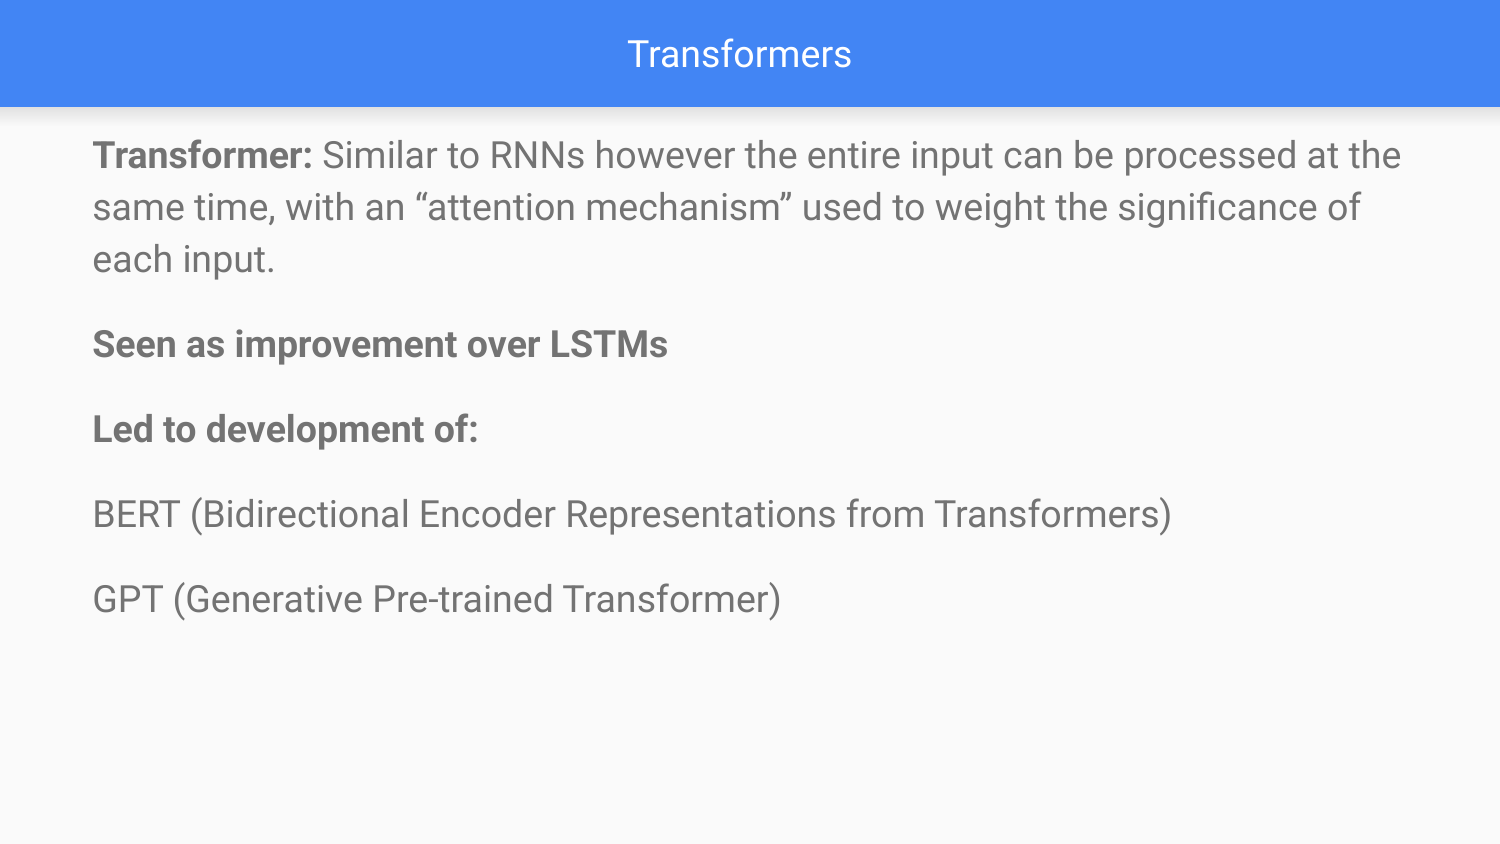

# Transformers
Transformer: Similar to RNNs however the entire input can be processed at the same time, with an “attention mechanism” used to weight the significance of each input.
Seen as improvement over LSTMs
Led to development of:
BERT (Bidirectional Encoder Representations from Transformers)
GPT (Generative Pre-trained Transformer)